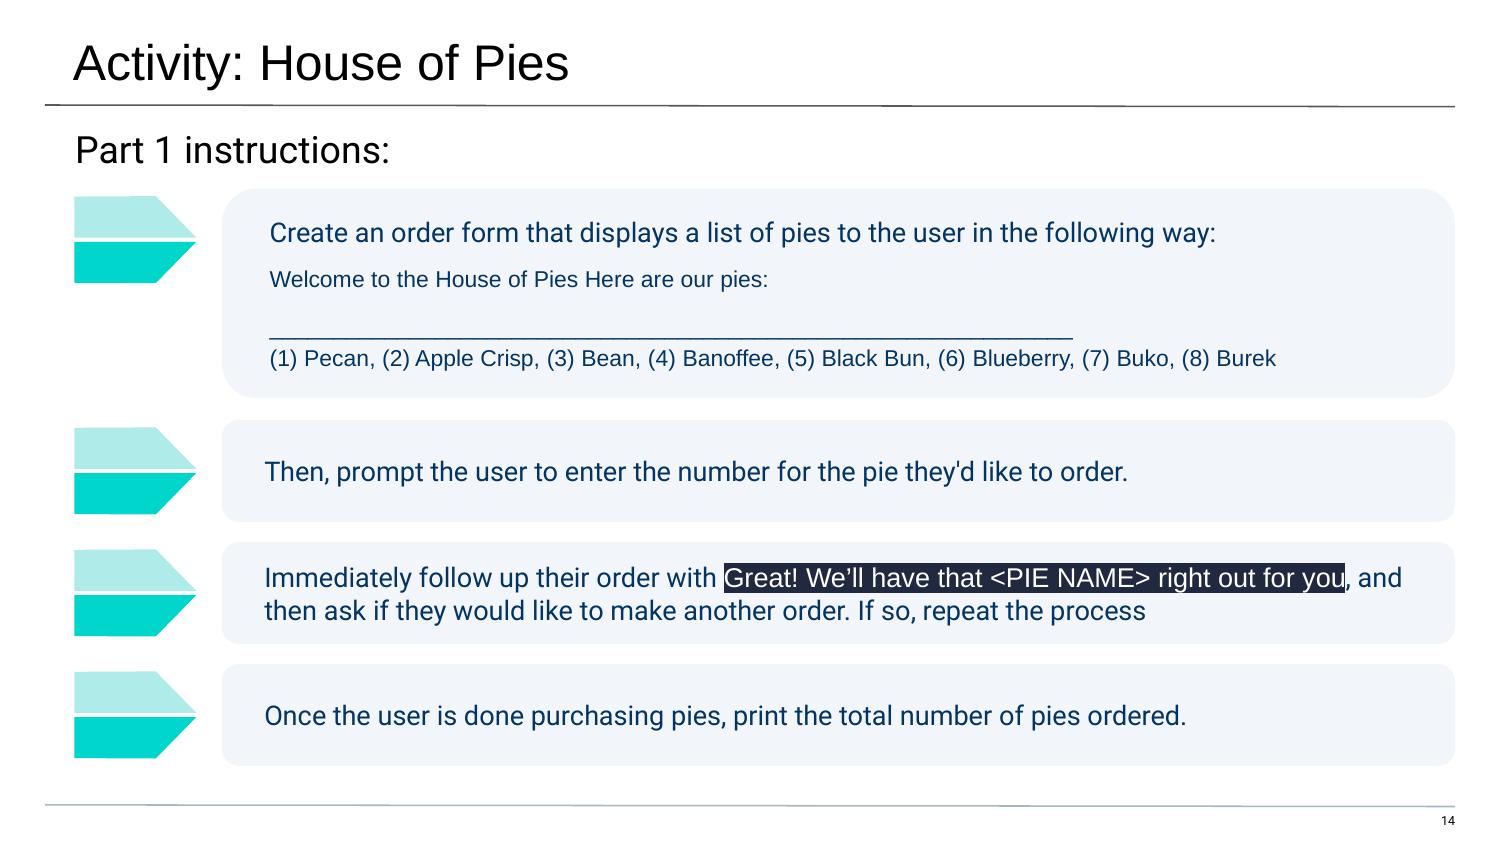

# Activity: House of Pies
Part 1 instructions:
Create an order form that displays a list of pies to the user in the following way:
Welcome to the House of Pies Here are our pies:
_______________________________________________________________
(1) Pecan, (2) Apple Crisp, (3) Bean, (4) Banoffee, (5) Black Bun, (6) Blueberry, (7) Buko, (8) Burek

Then, prompt the user to enter the number for the pie they'd like to order.

Immediately follow up their order with Great! We’ll have that <PIE NAME> right out for you, and then ask if they would like to make another order. If so, repeat the process

Once the user is done purchasing pies, print the total number of pies ordered.